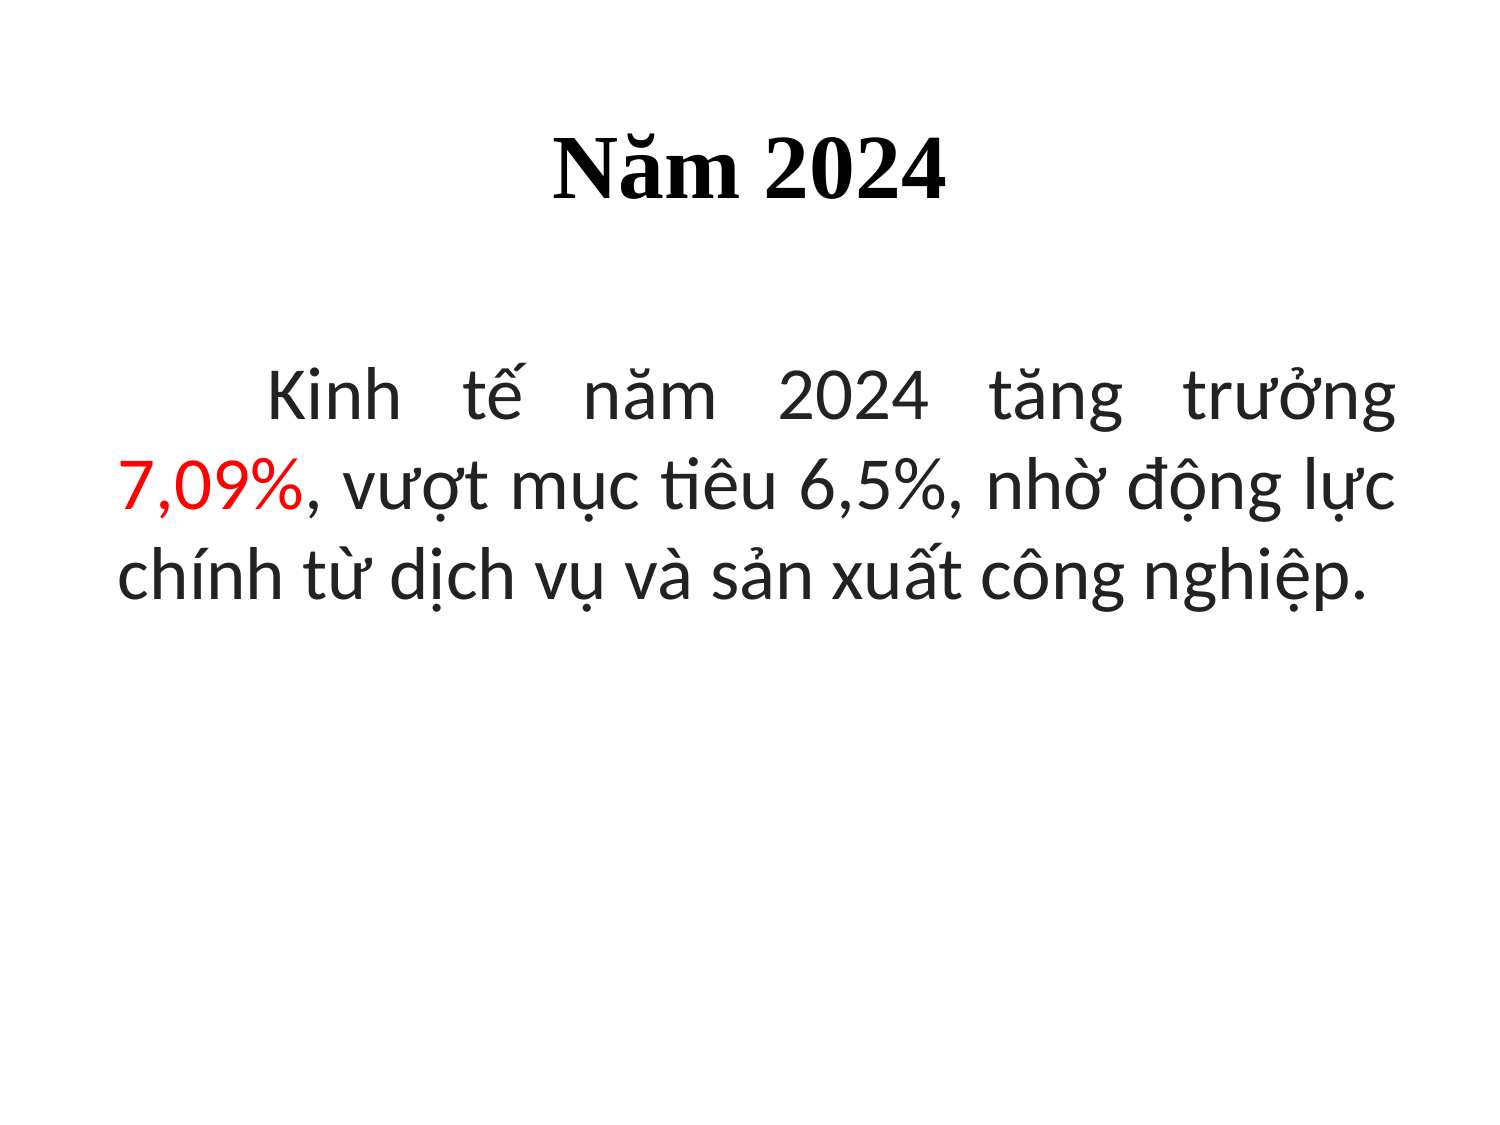

# Năm 2024
	Kinh tế năm 2024 tăng trưởng 7,09%, vượt mục tiêu 6,5%, nhờ động lực chính từ dịch vụ và sản xuất công nghiệp.